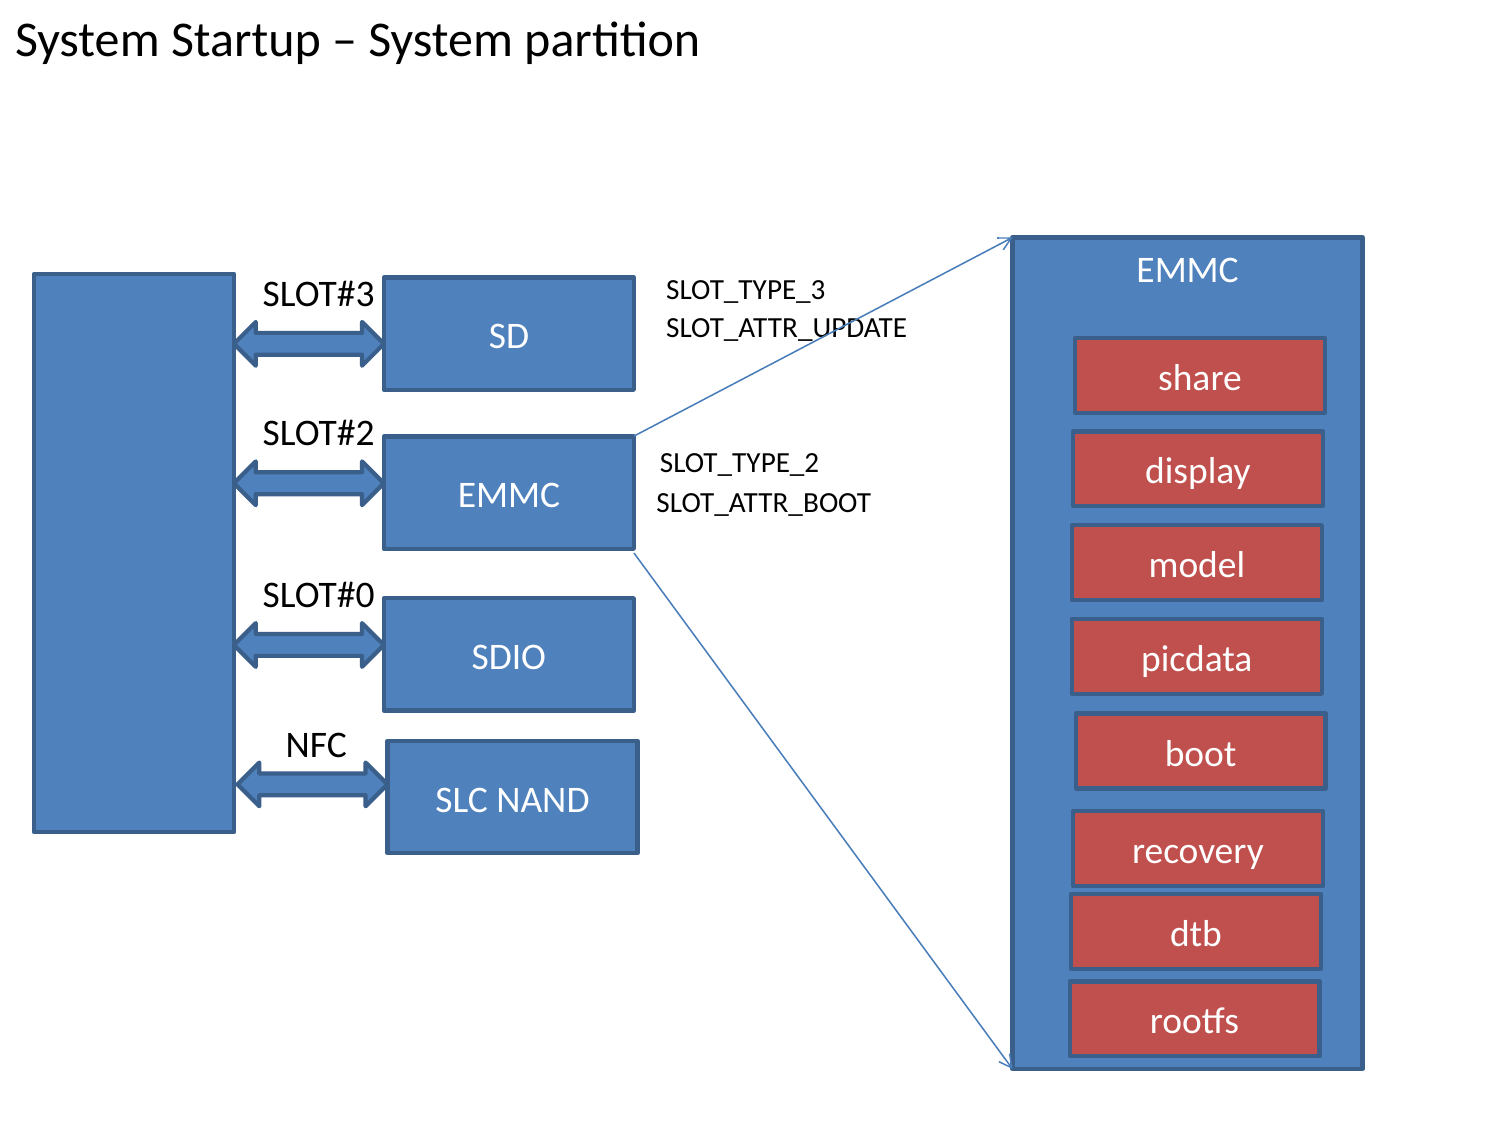

# System Startup – System partition
EMMC
SLOT#3
SLOT_TYPE_3

SD
SLOT_ATTR_UPDATE

share
SLOT#2
display
SLOT_TYPE_2
EMMC

SLOT_ATTR_BOOT
model
SLOT#0
SDIO
picdata

NFC
boot
SLC NAND

recovery
dtb
rootfs